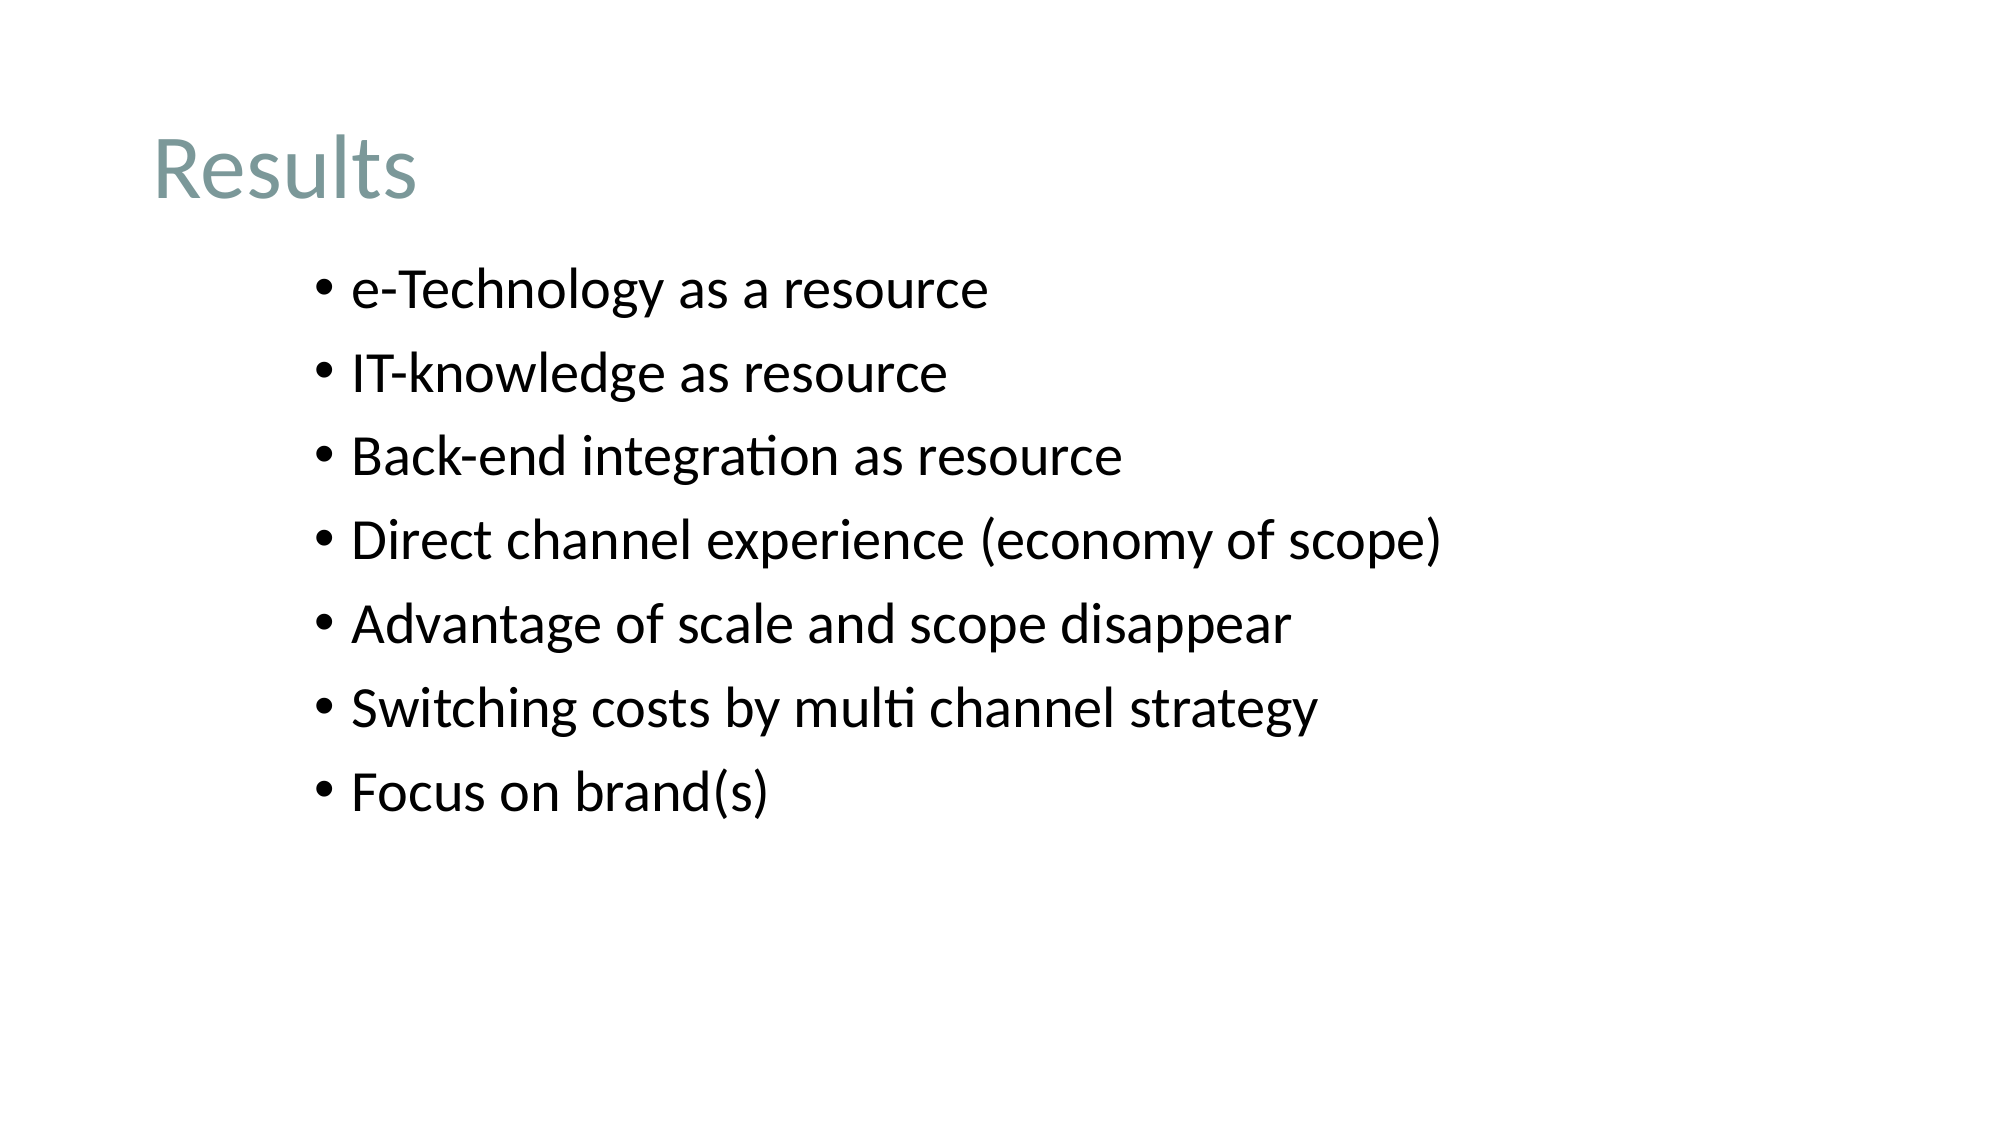

# Results
e-Technology as a resource
IT-knowledge as resource
Back-end integration as resource
Direct channel experience (economy of scope)
Advantage of scale and scope disappear
Switching costs by multi channel strategy
Focus on brand(s)